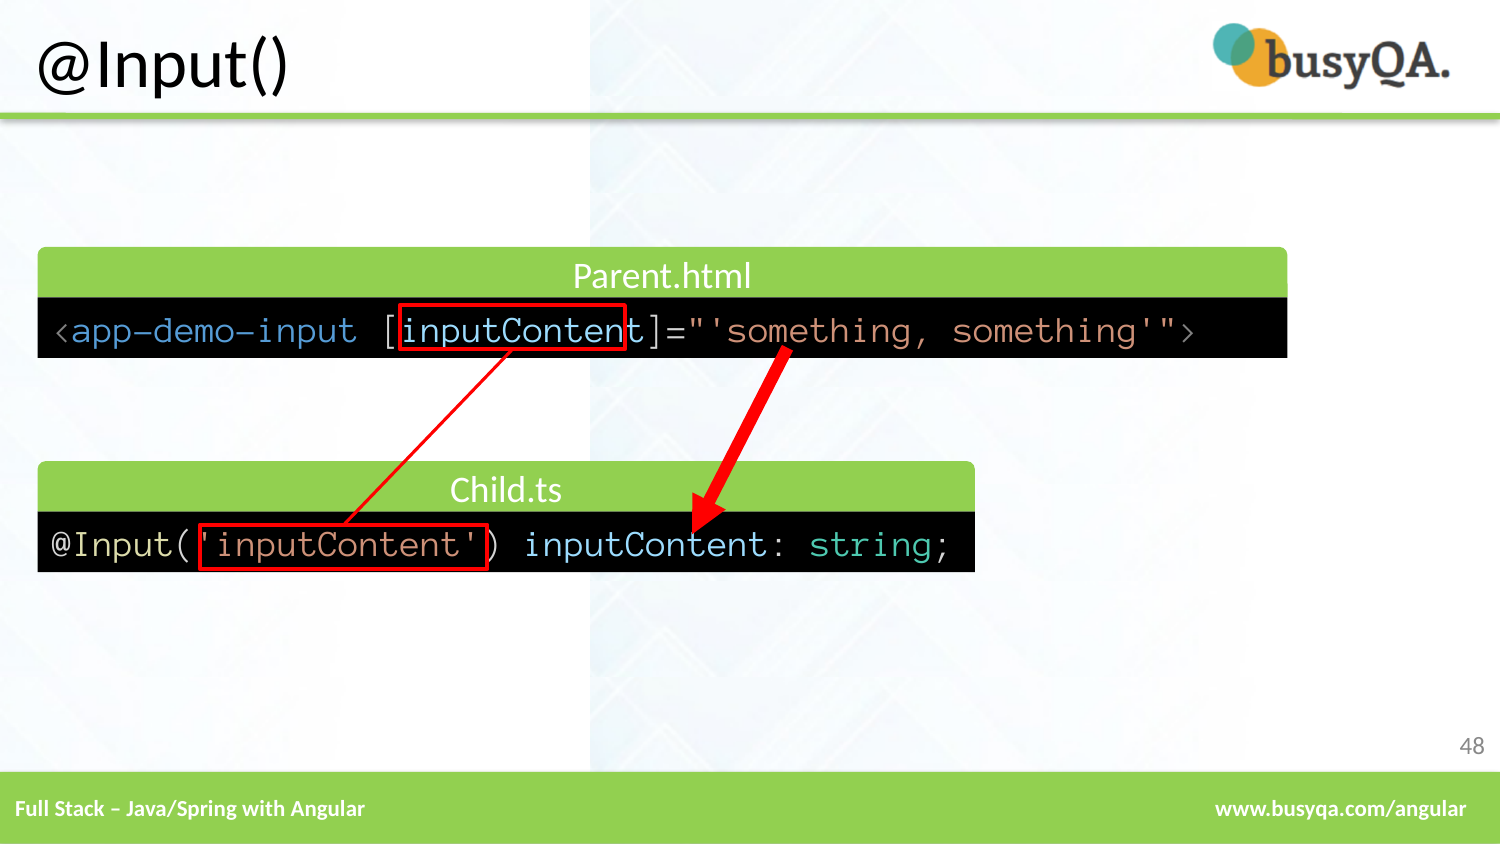

# @Input()
Parent.html
<app-demo-input [inputContent]="'something, something'">

Child.ts
@Input('inputContent') inputContent: string;